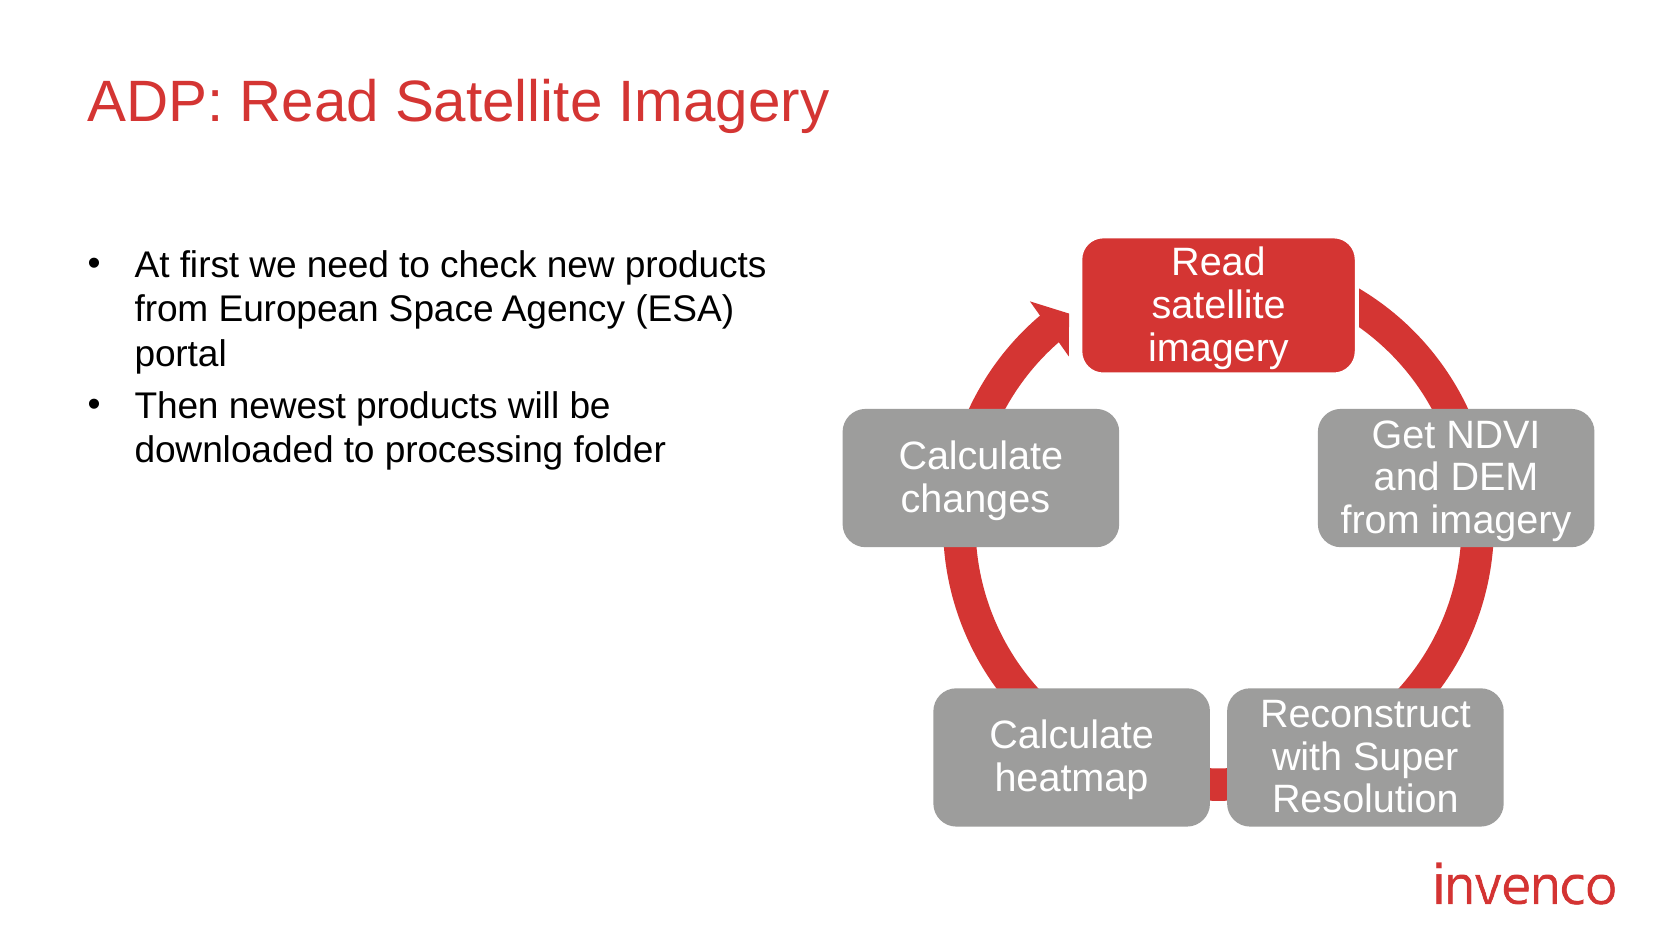

# ADP: Read Satellite Imagery
At first we need to check new products from European Space Agency (ESA) portal
Then newest products will be downloaded to processing folder

Read satellite imagery
Calculate changes
Get NDVI and DEM from imagery
Calculate heatmap
Reconstruct with Super Resolution